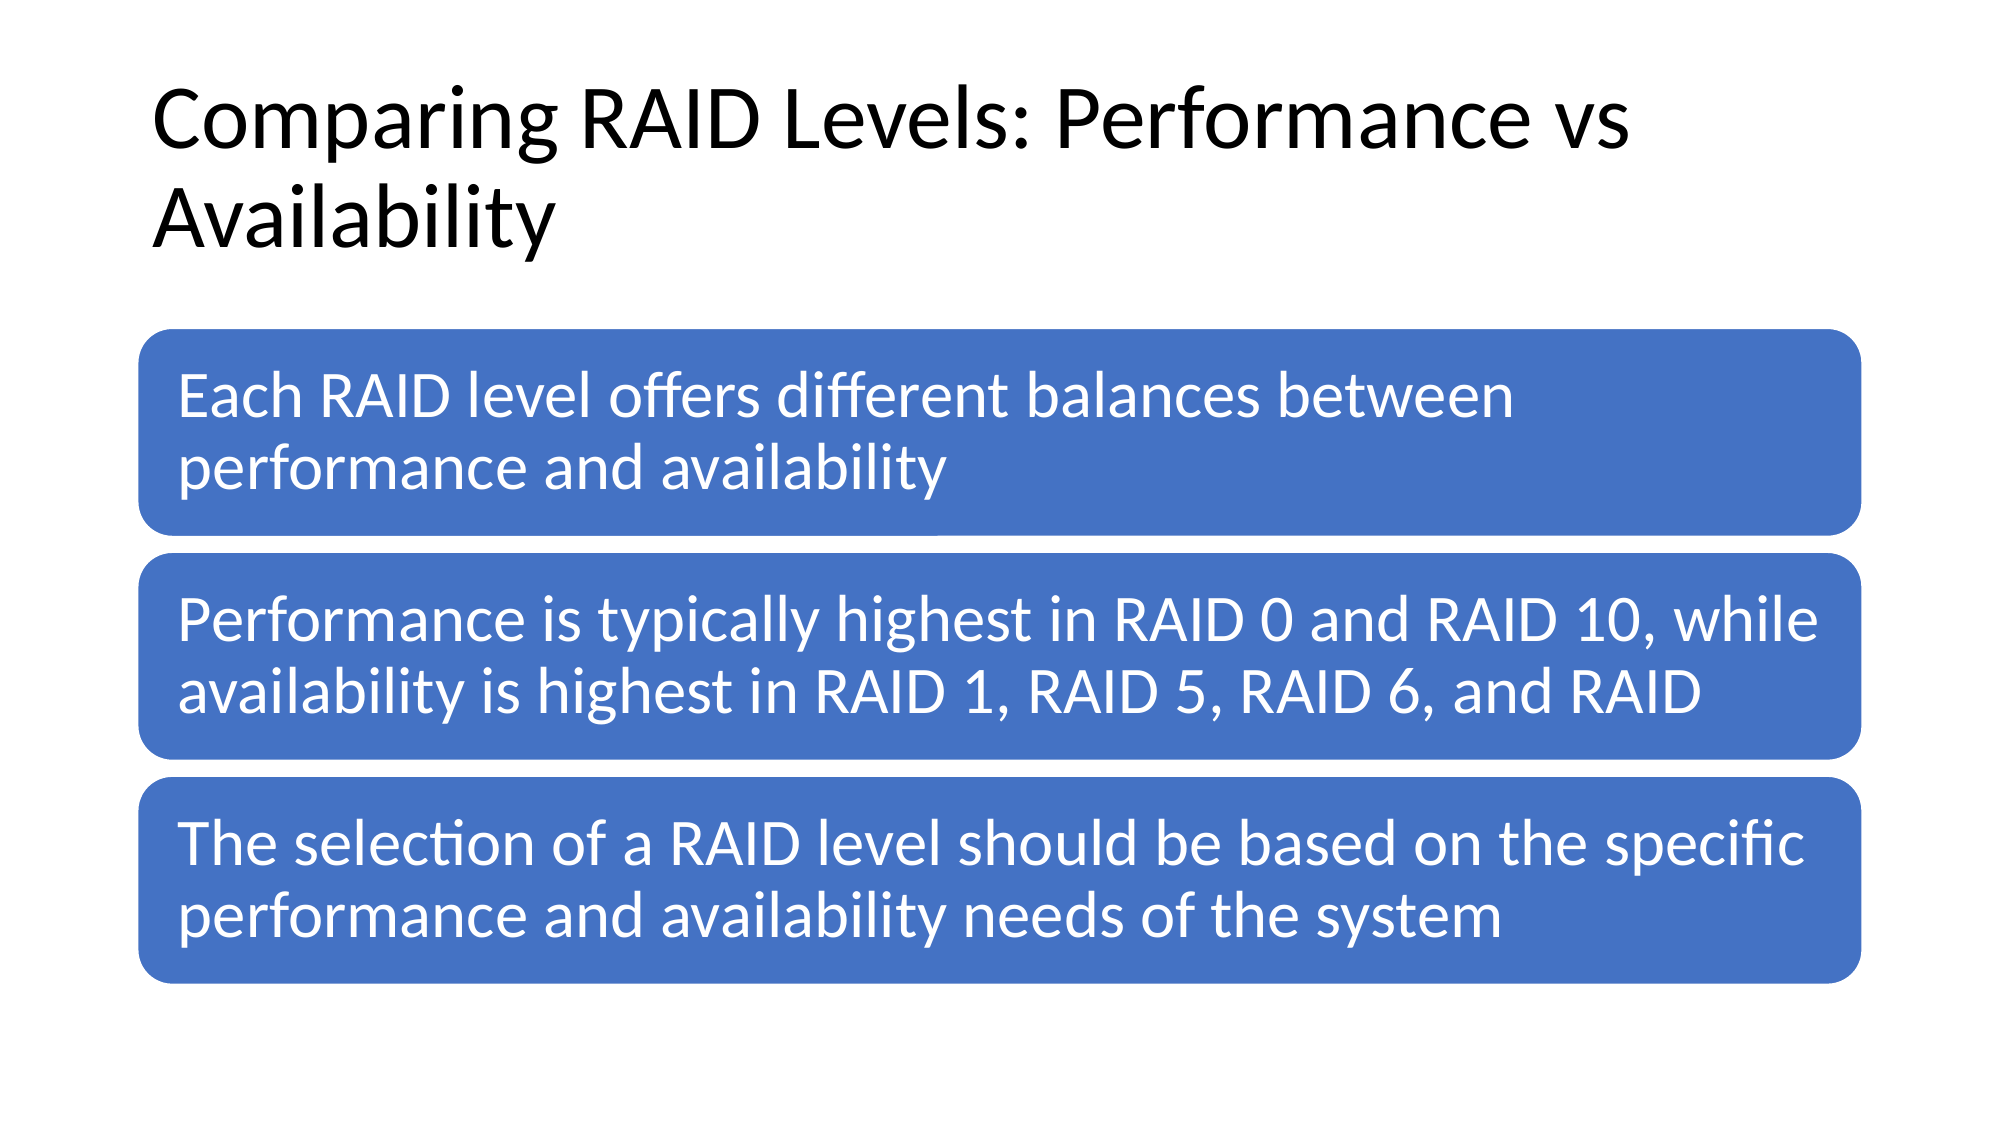

# Comparing RAID Levels: Performance vs Availability
Each RAID level offers different balances between performance and availability
Performance is typically highest in RAID 0 and RAID 10, while availability is highest in RAID 1, RAID 5, RAID 6, and RAID
The selection of a RAID level should be based on the specific performance and availability needs of the system